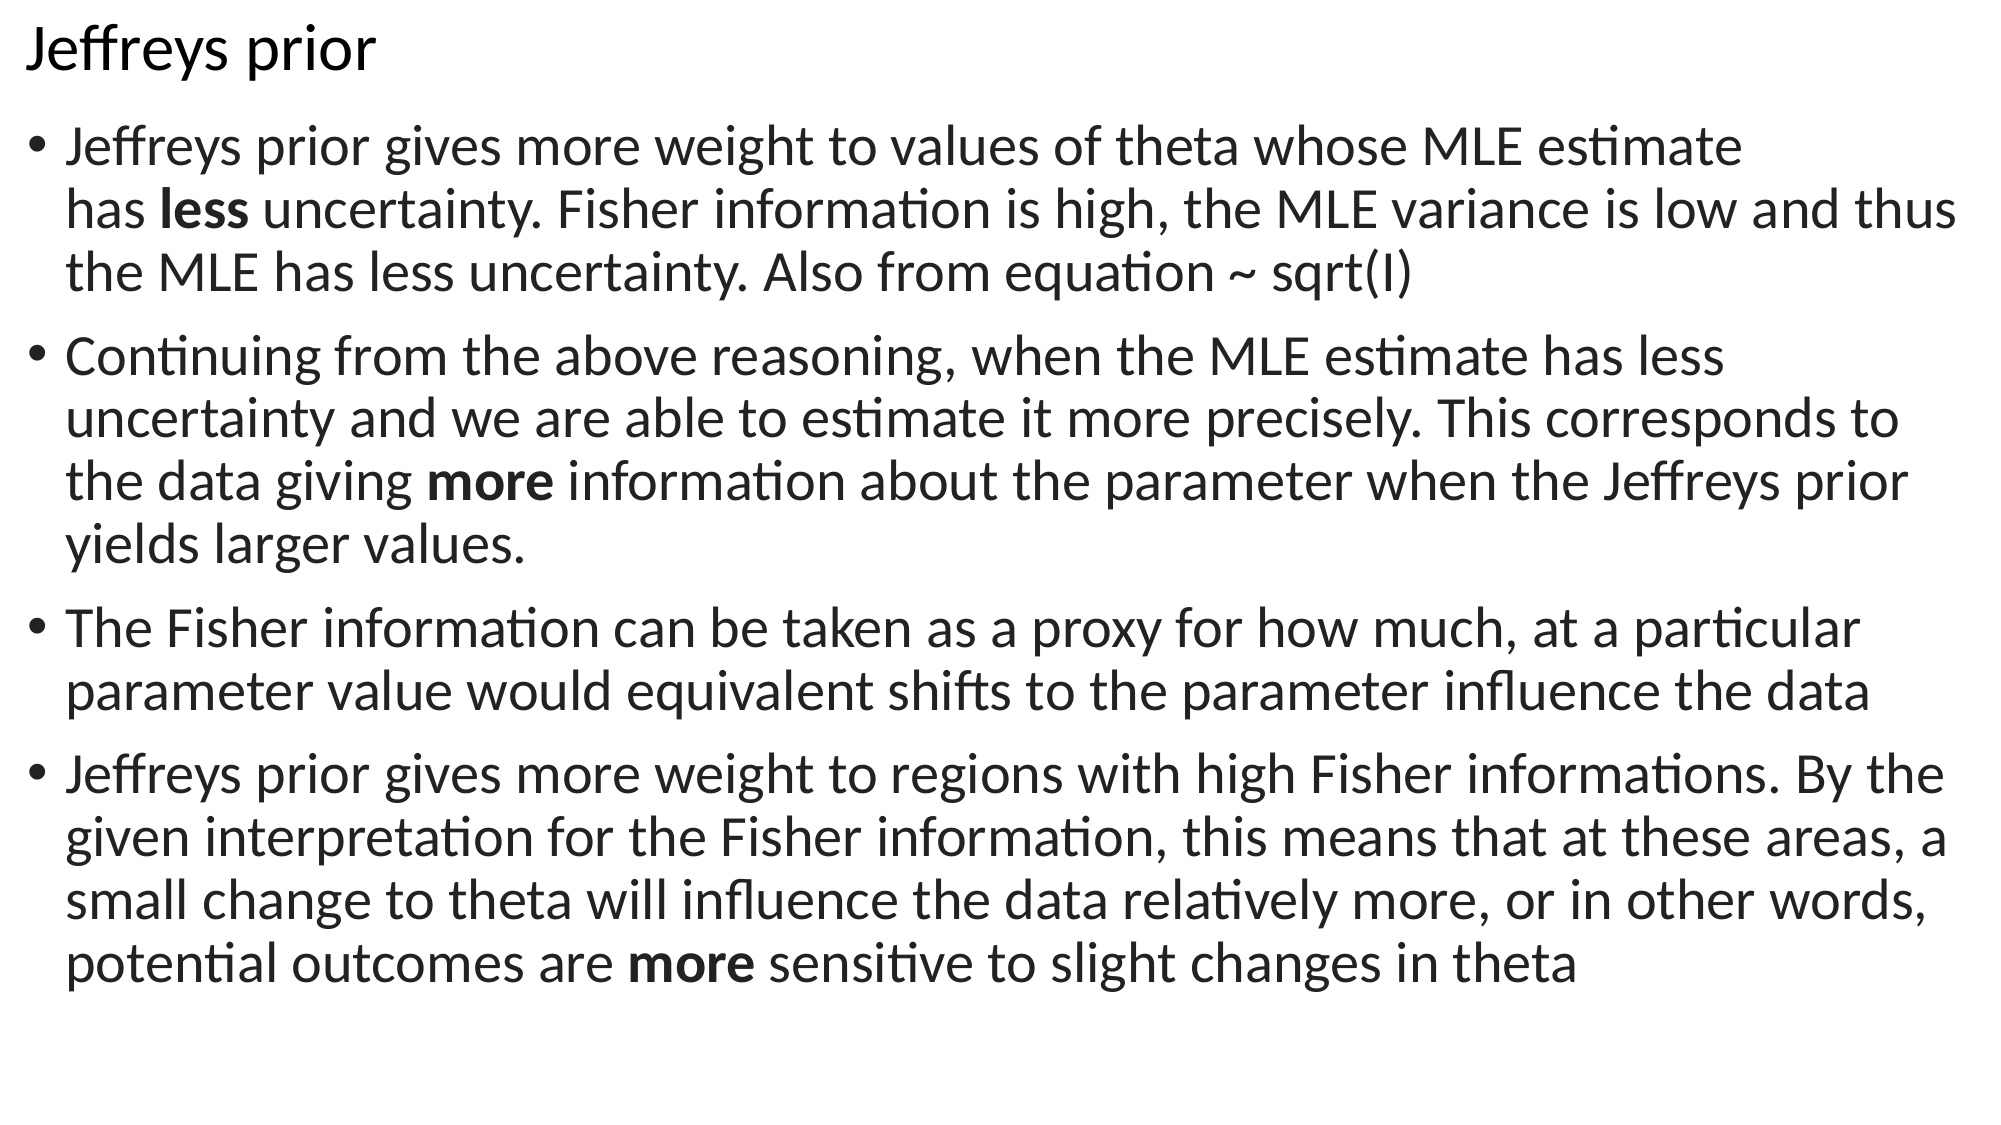

# Jeffreys prior
Jeffreys prior gives more weight to values of theta whose MLE estimate has less uncertainty. Fisher information is high, the MLE variance is low and thus the MLE has less uncertainty. Also from equation ~ sqrt(I)
Continuing from the above reasoning, when the MLE estimate has less uncertainty and we are able to estimate it more precisely. This corresponds to the data giving more information about the parameter when the Jeffreys prior yields larger values.
The Fisher information can be taken as a proxy for how much, at a particular parameter value would equivalent shifts to the parameter influence the data
Jeffreys prior gives more weight to regions with high Fisher informations. By the given interpretation for the Fisher information, this means that at these areas, a small change to theta will influence the data relatively more, or in other words, potential outcomes are more sensitive to slight changes in theta